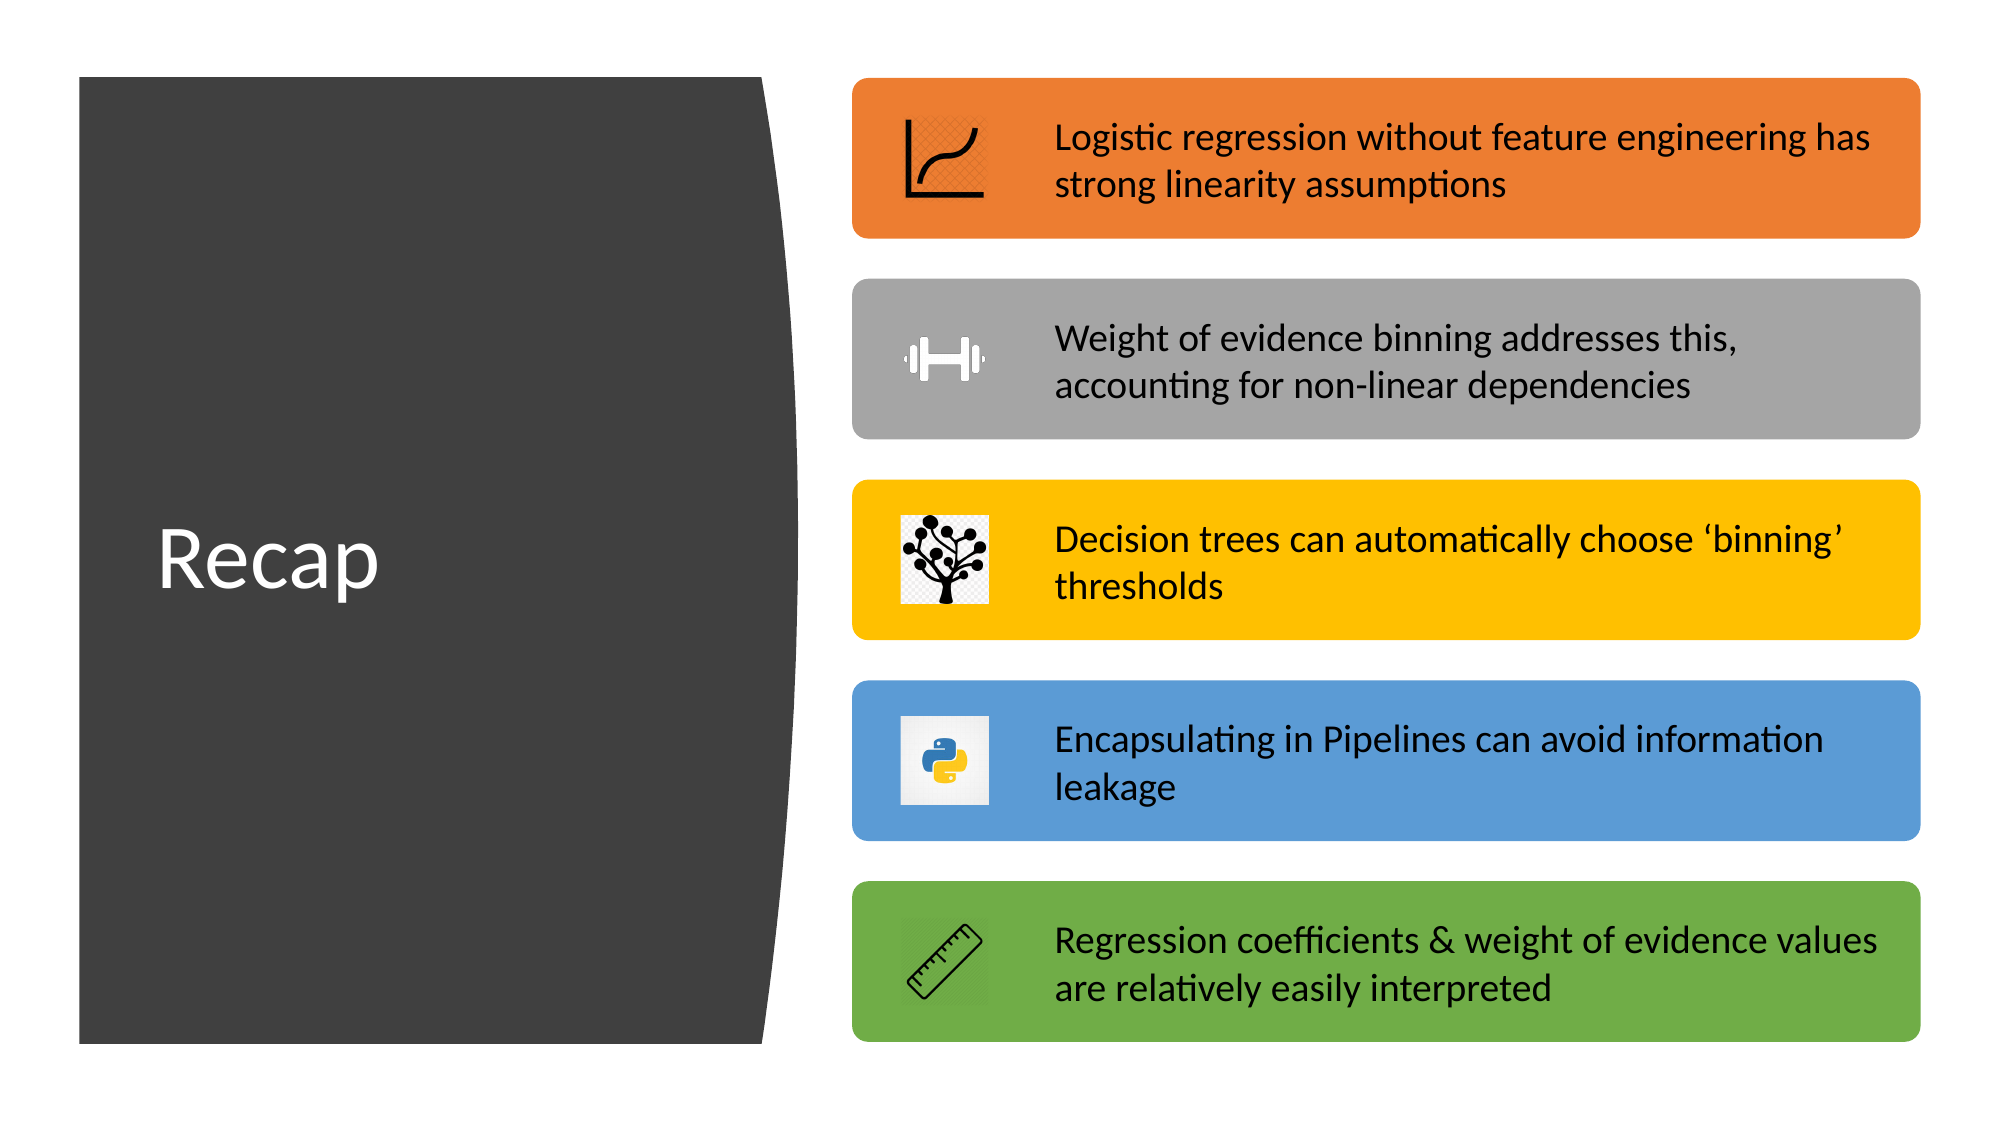

Logistic regression without feature engineering has strong linearity assumptions
Weight of evidence binning addresses this, accounting for non-linear dependencies
Decision trees can automatically choose ‘binning’ thresholds
Encapsulating in Pipelines can avoid information leakage
Regression coefficients & weight of evidence values are relatively easily interpreted

# Recap